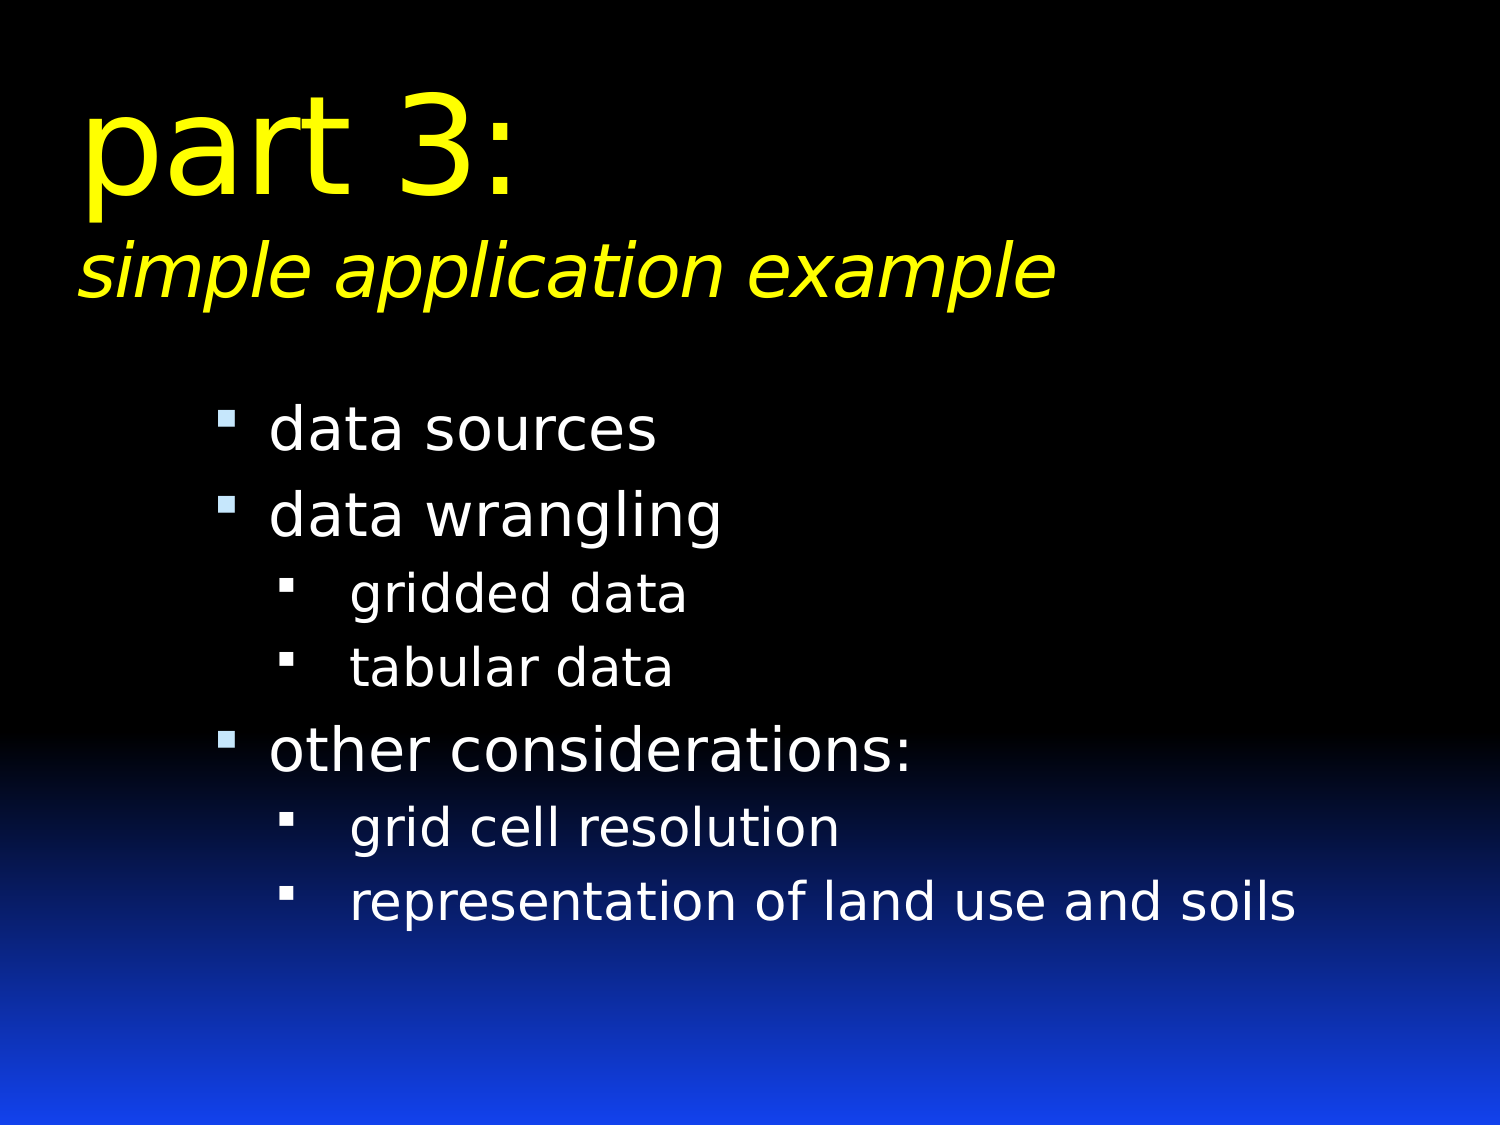

# part 3: simple application example
data sources
data wrangling
gridded data
tabular data
other considerations:
grid cell resolution
representation of land use and soils